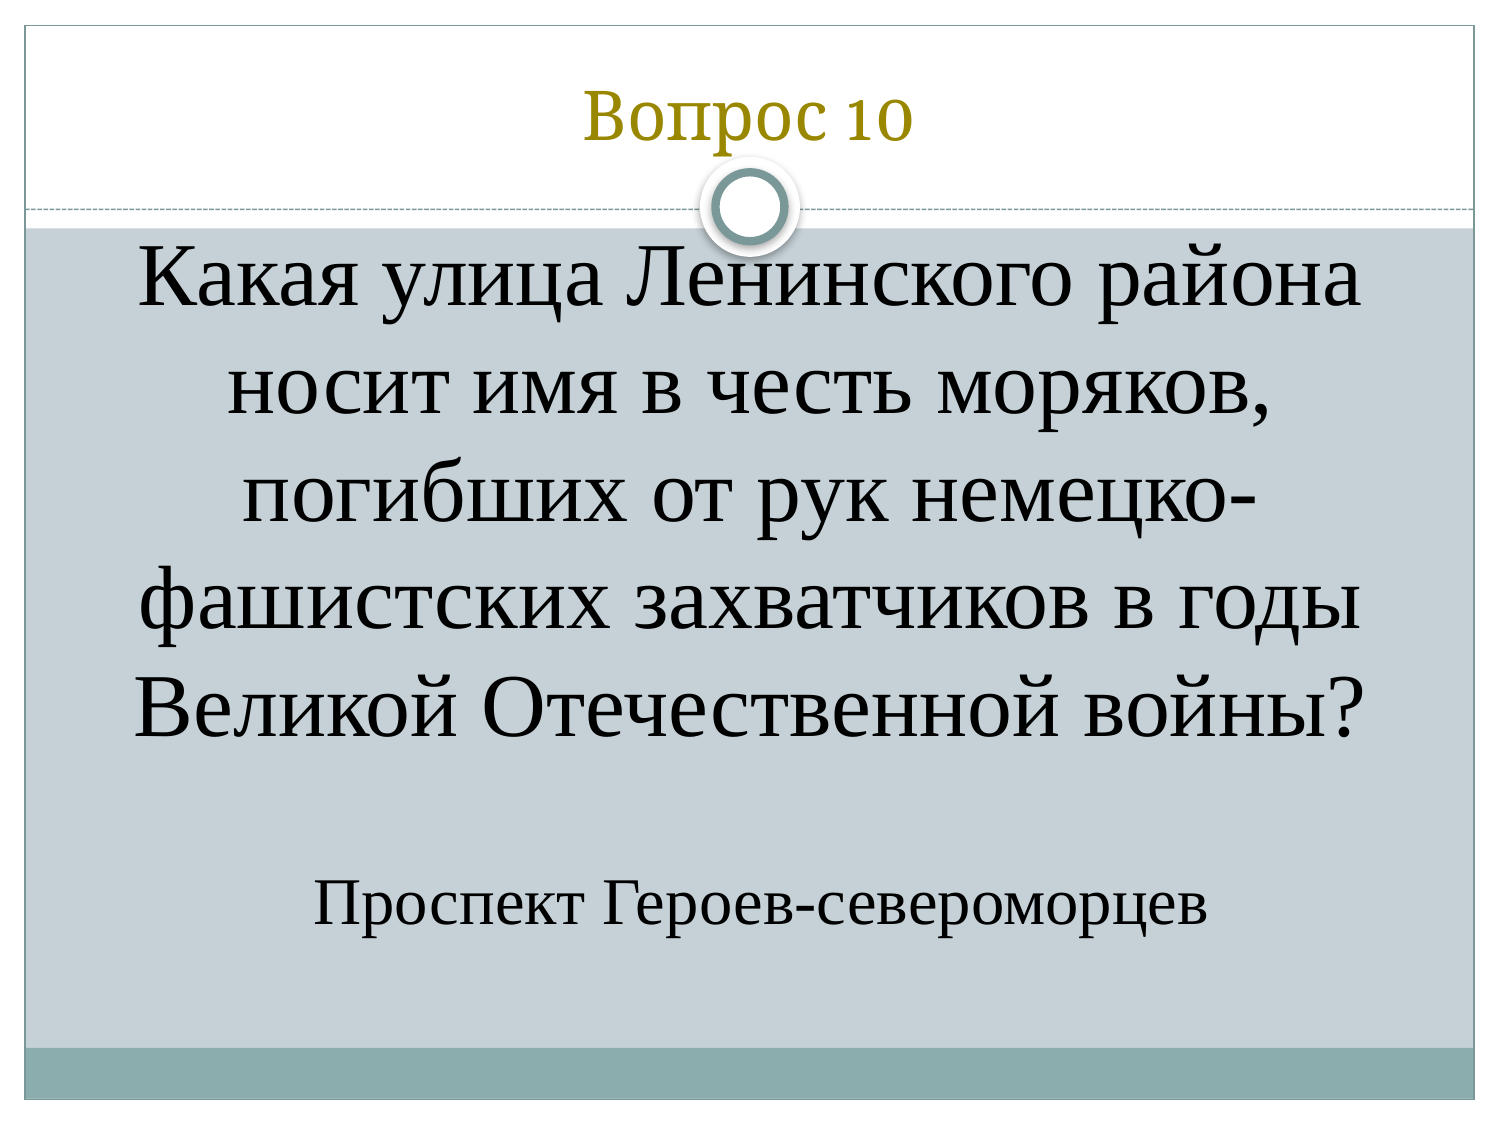

# Вопрос 10
Какая улица Ленинского района носит имя в честь моряков, погибших от рук немецко-фашистских захватчиков в годы Великой Отечественной войны?
Проспект Героев-североморцев